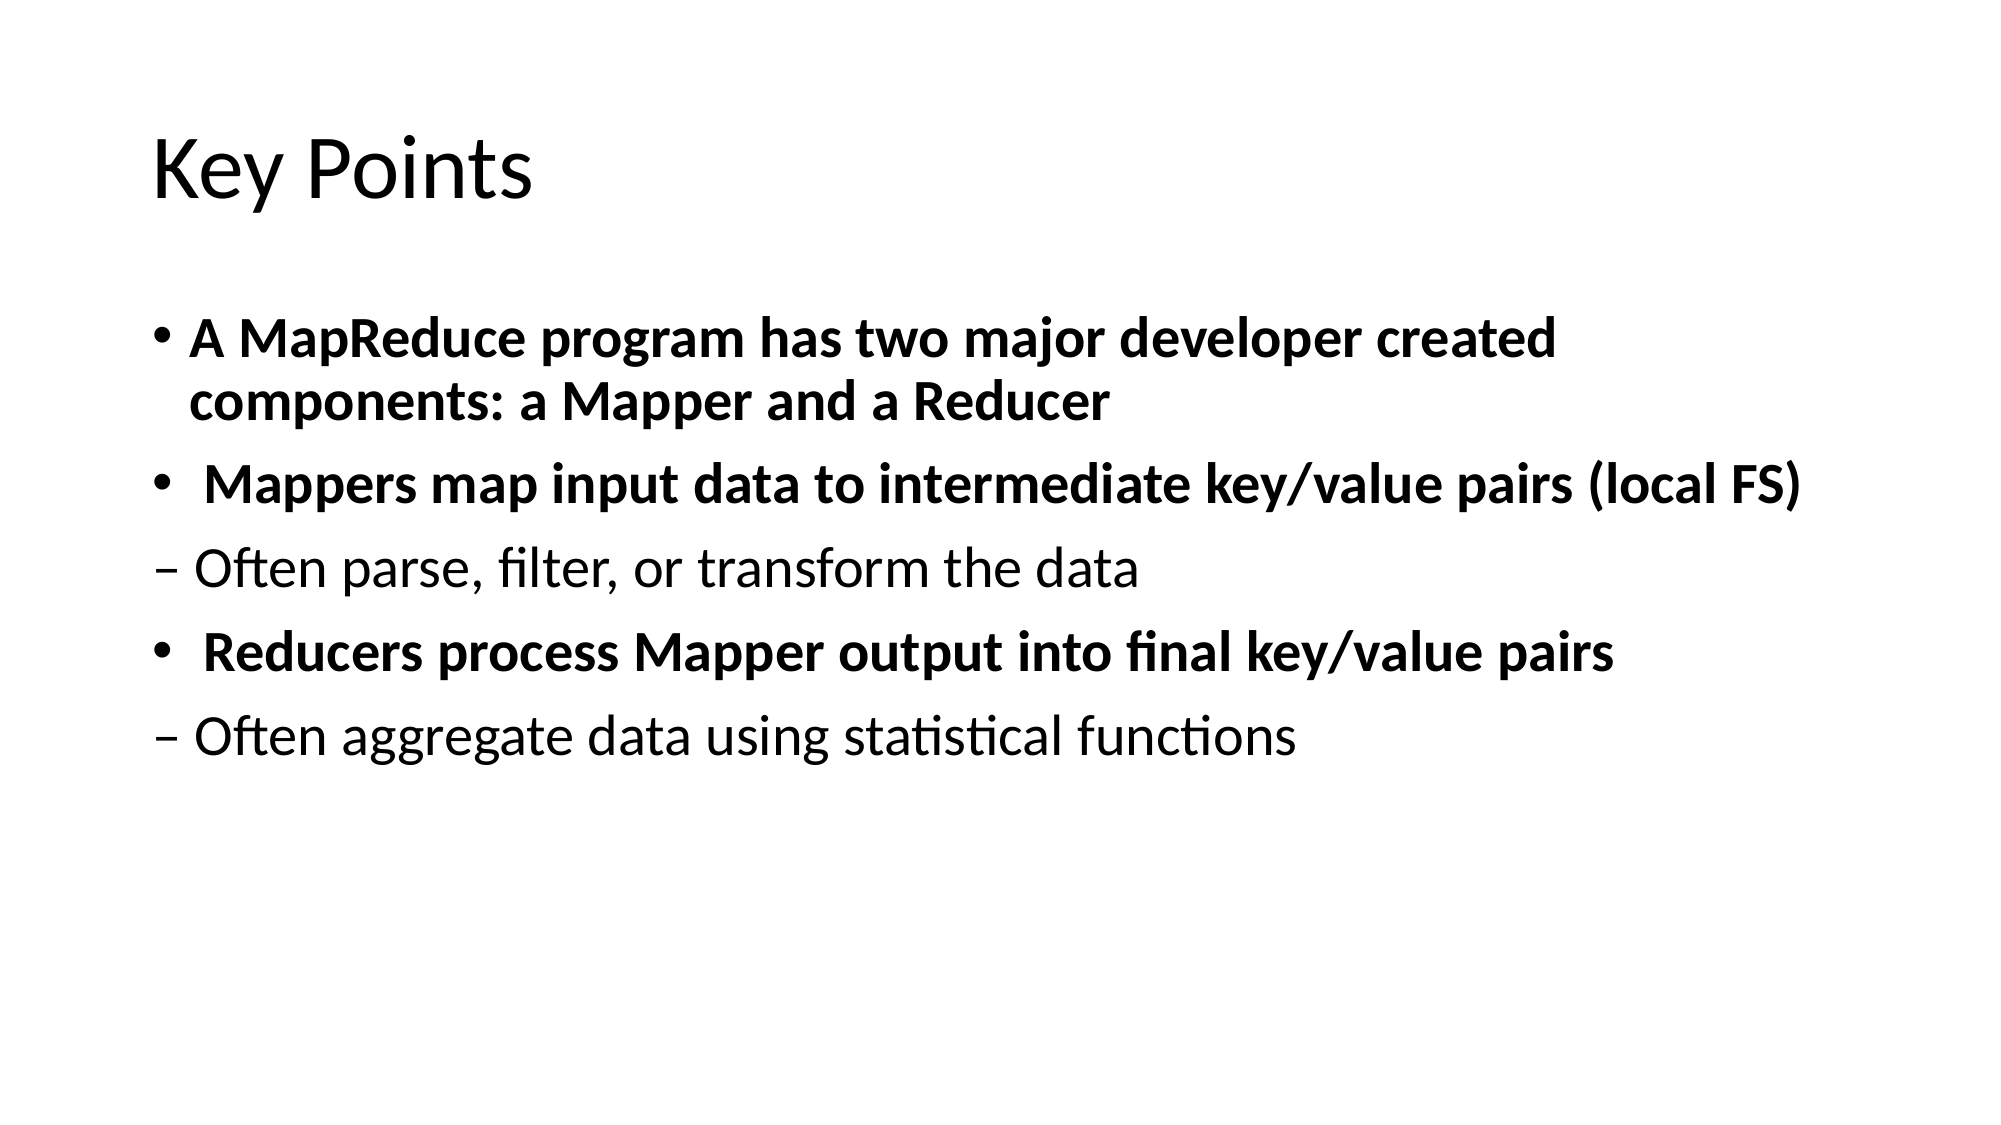

# Key Points
A MapReduce program has two major developer created components: a Mapper and a Reducer
 Mappers map input data to intermediate key/value pairs (local FS)
– Often parse, filter, or transform the data
 Reducers process Mapper output into final key/value pairs
– Often aggregate data using statistical functions